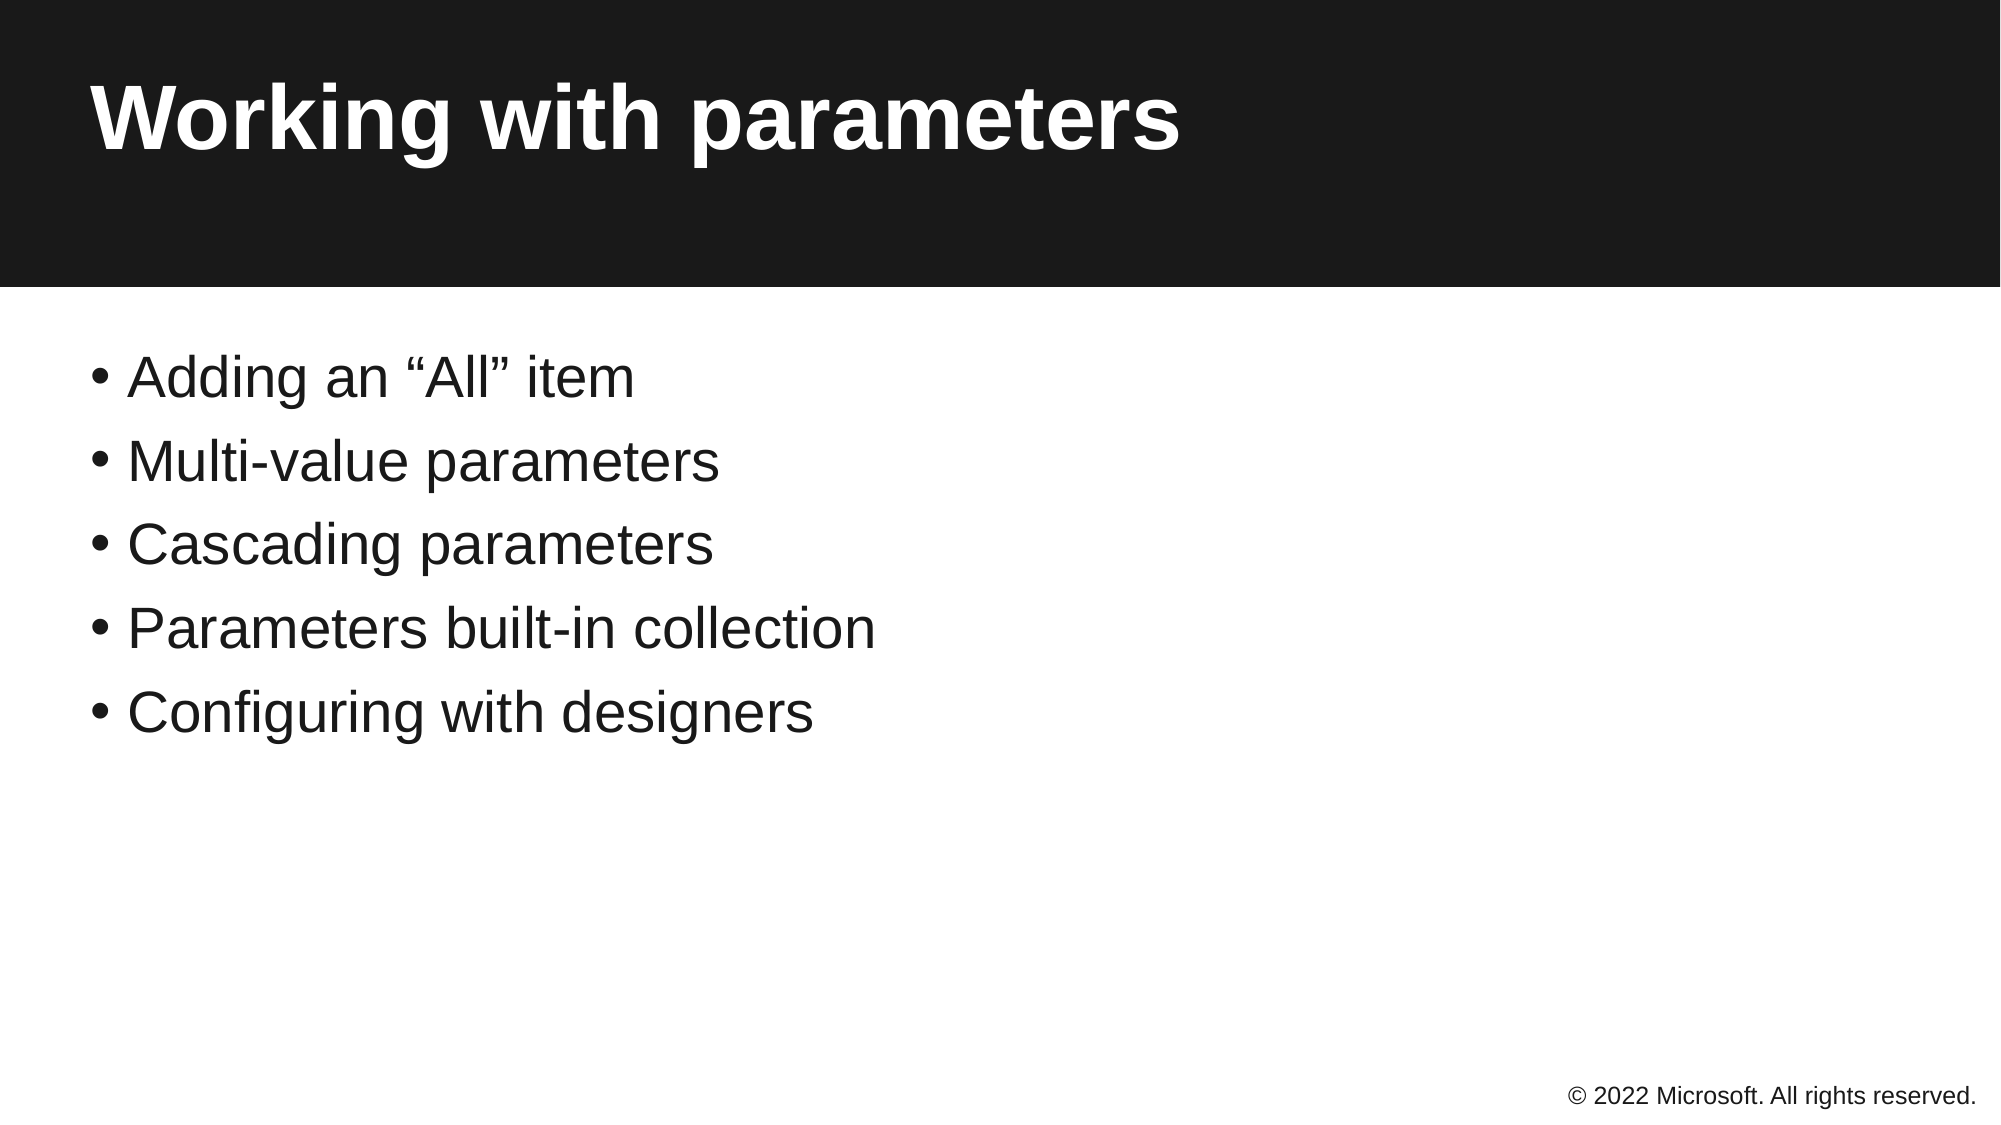

# Working with parameters

Adding an “All” item
Multi-value parameters
Cascading parameters
Parameters built-in collection
Configuring with designers

© 2022 Microsoft. All rights reserved.